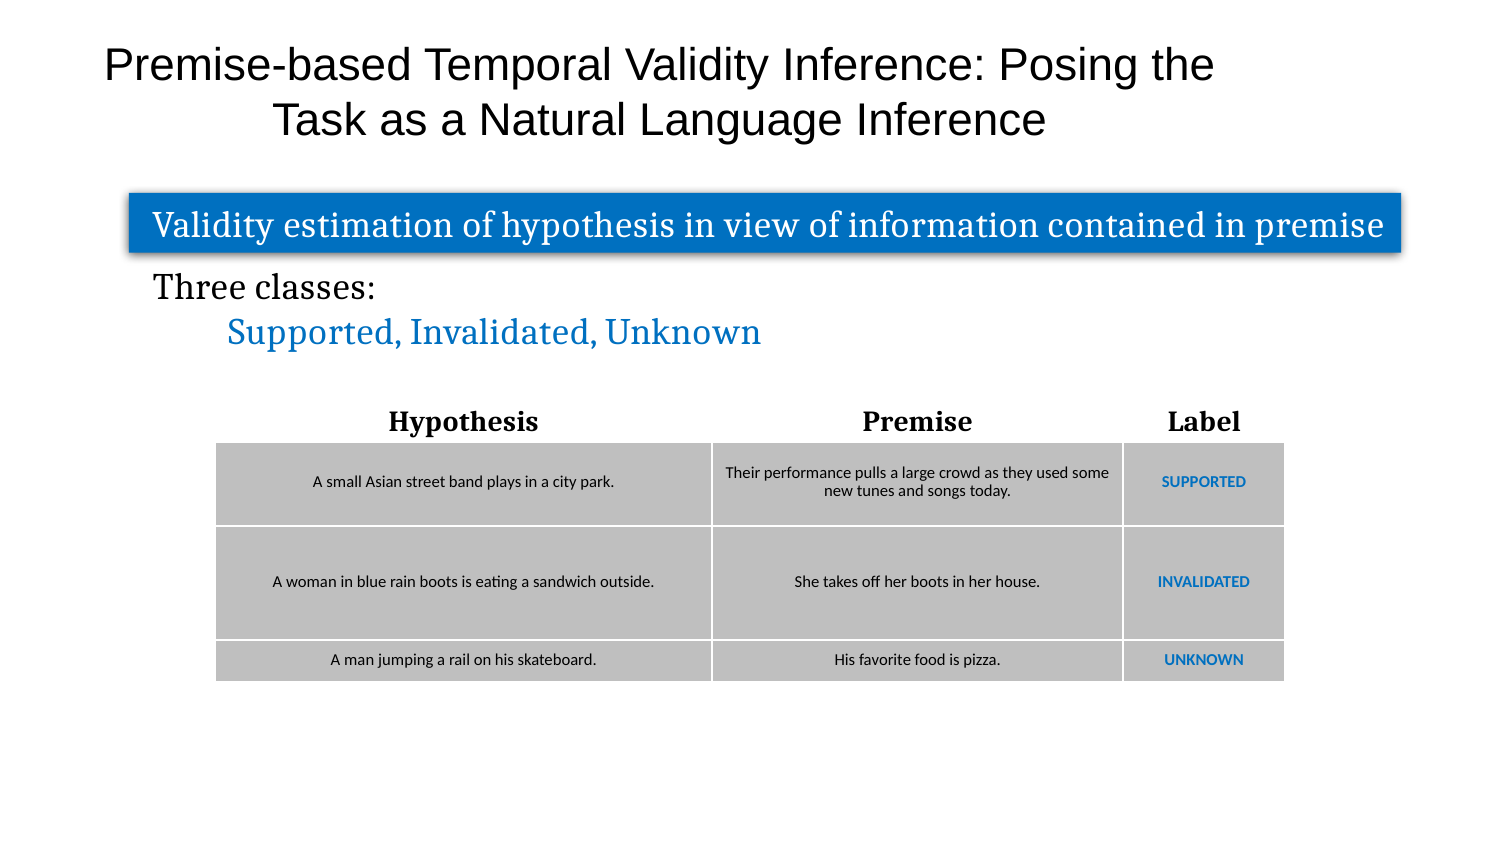

Premise-based Temporal Validity Inference: Posing the Task as a Natural Language Inference

 Validity estimation of hypothesis in view of information contained in premise

Three classes:
Supported, Invalidated, Unknown
| Hypothesis | Premise | Label |
| --- | --- | --- |
| A small Asian street band plays in a city park. | Their performance pulls a large crowd as they used some new tunes and songs today. | Supported |
| A woman in blue rain boots is eating a sandwich outside. | She takes off her boots in her house. | Invalidated |
| A man jumping a rail on his skateboard. | His favorite food is pizza. | Unknown |